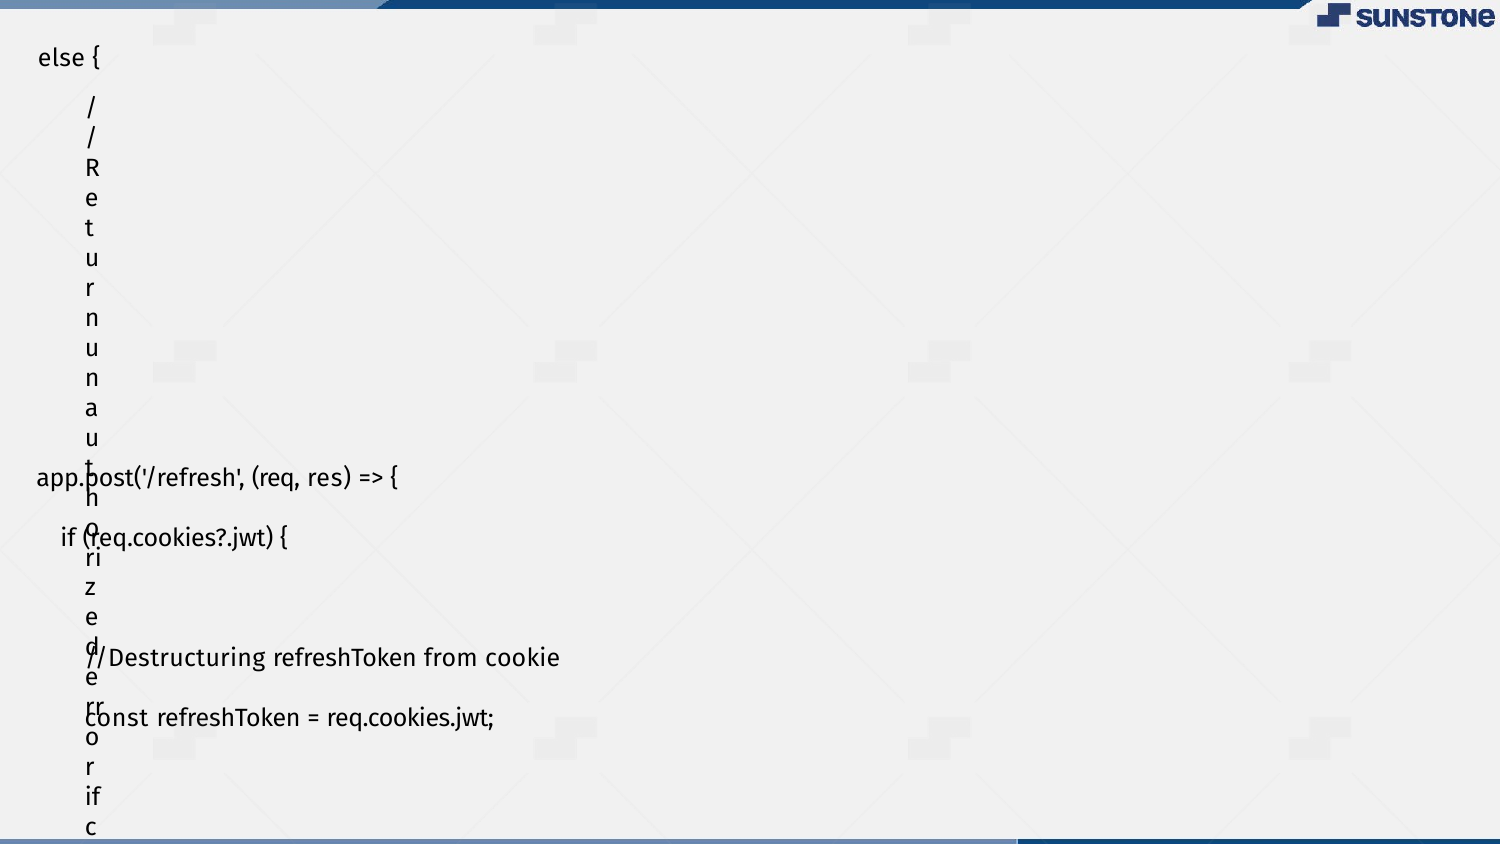

else {
//Return unauthorized error if credentials don't match

return res.status(406).json({

message: 'Invalid credentials' });

}

})
app.post('/refresh', (req, res) => {

if (req.cookies?.jwt) {
//Destructuring refreshToken from cookie

const refreshToken = req.cookies.jwt;